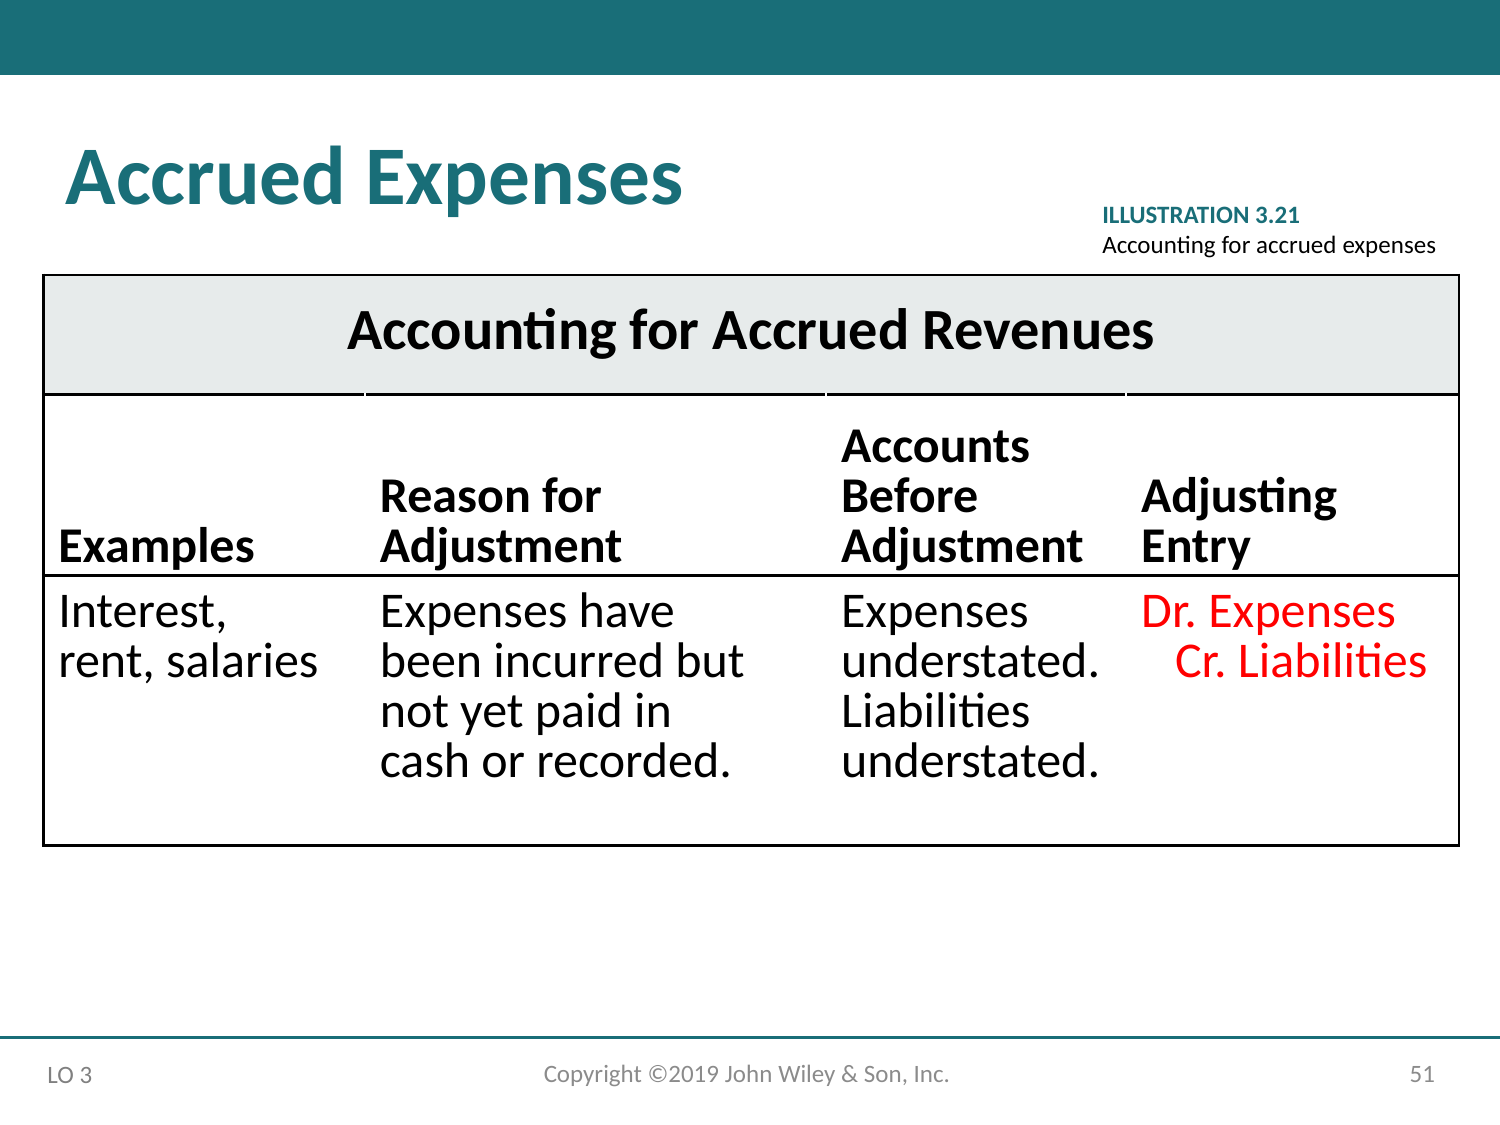

Accrued Expenses
ILLUSTRATION 3.21
Accounting for accrued expenses
| Accounting for Accrued Revenues |  |  |  |
| --- | --- | --- | --- |
| Examples | Reason for Adjustment | Accounts Before Adjustment | Adjusting Entry |
| Interest, rent, salaries | Expenses have been incurred but not yet paid in cash or recorded. | Expenses understated. Liabilities understated. | Dr. Expenses Cr. Liabilities |
Copyright ©2019 John Wiley & Son, Inc.
51
LO 3